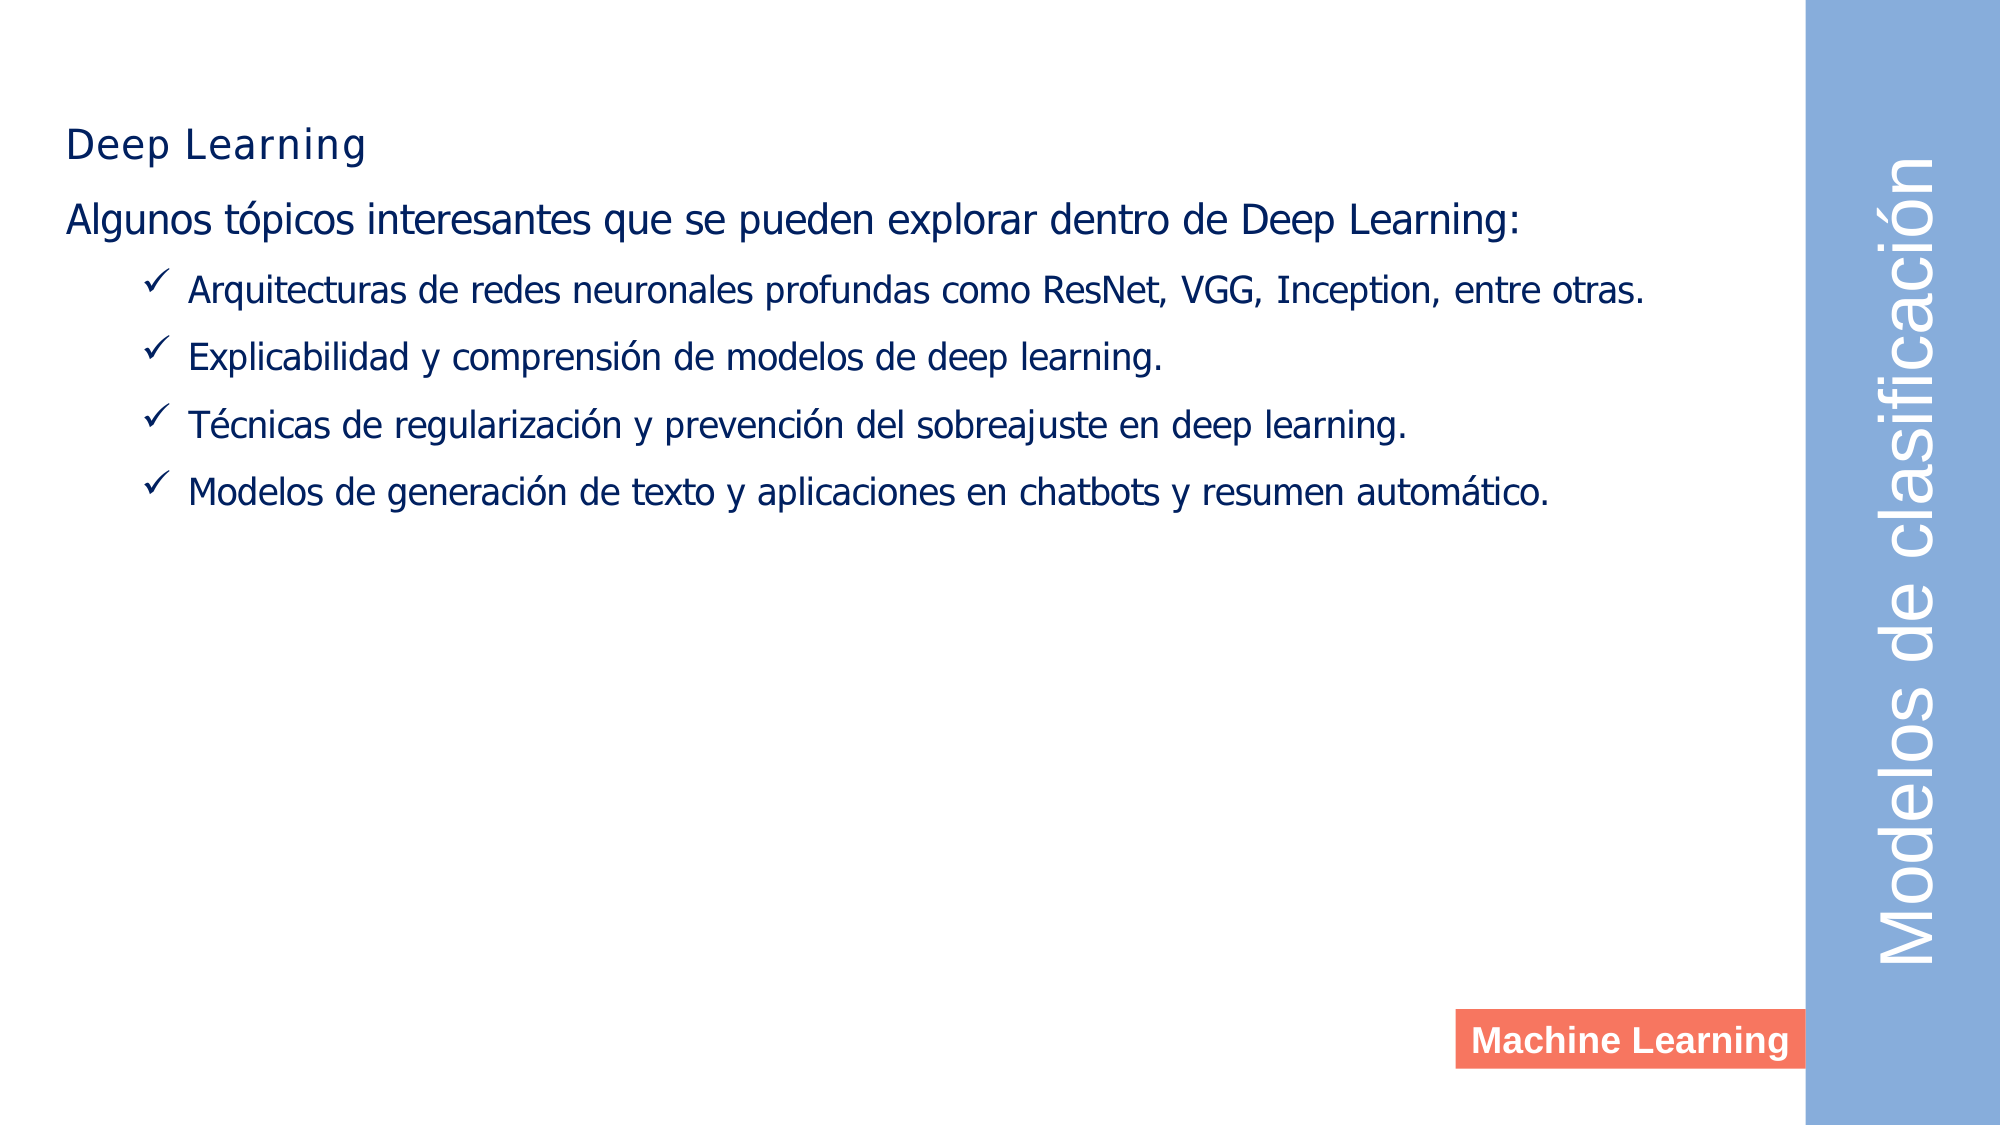

Deep Learning
Algunos tópicos interesantes que se pueden explorar dentro de Deep Learning:
Arquitecturas de redes neuronales profundas como ResNet, VGG, Inception, entre otras.
Explicabilidad y comprensión de modelos de deep learning.
Técnicas de regularización y prevención del sobreajuste en deep learning.
Modelos de generación de texto y aplicaciones en chatbots y resumen automático.

Modelos de clasificación
Machine Learning